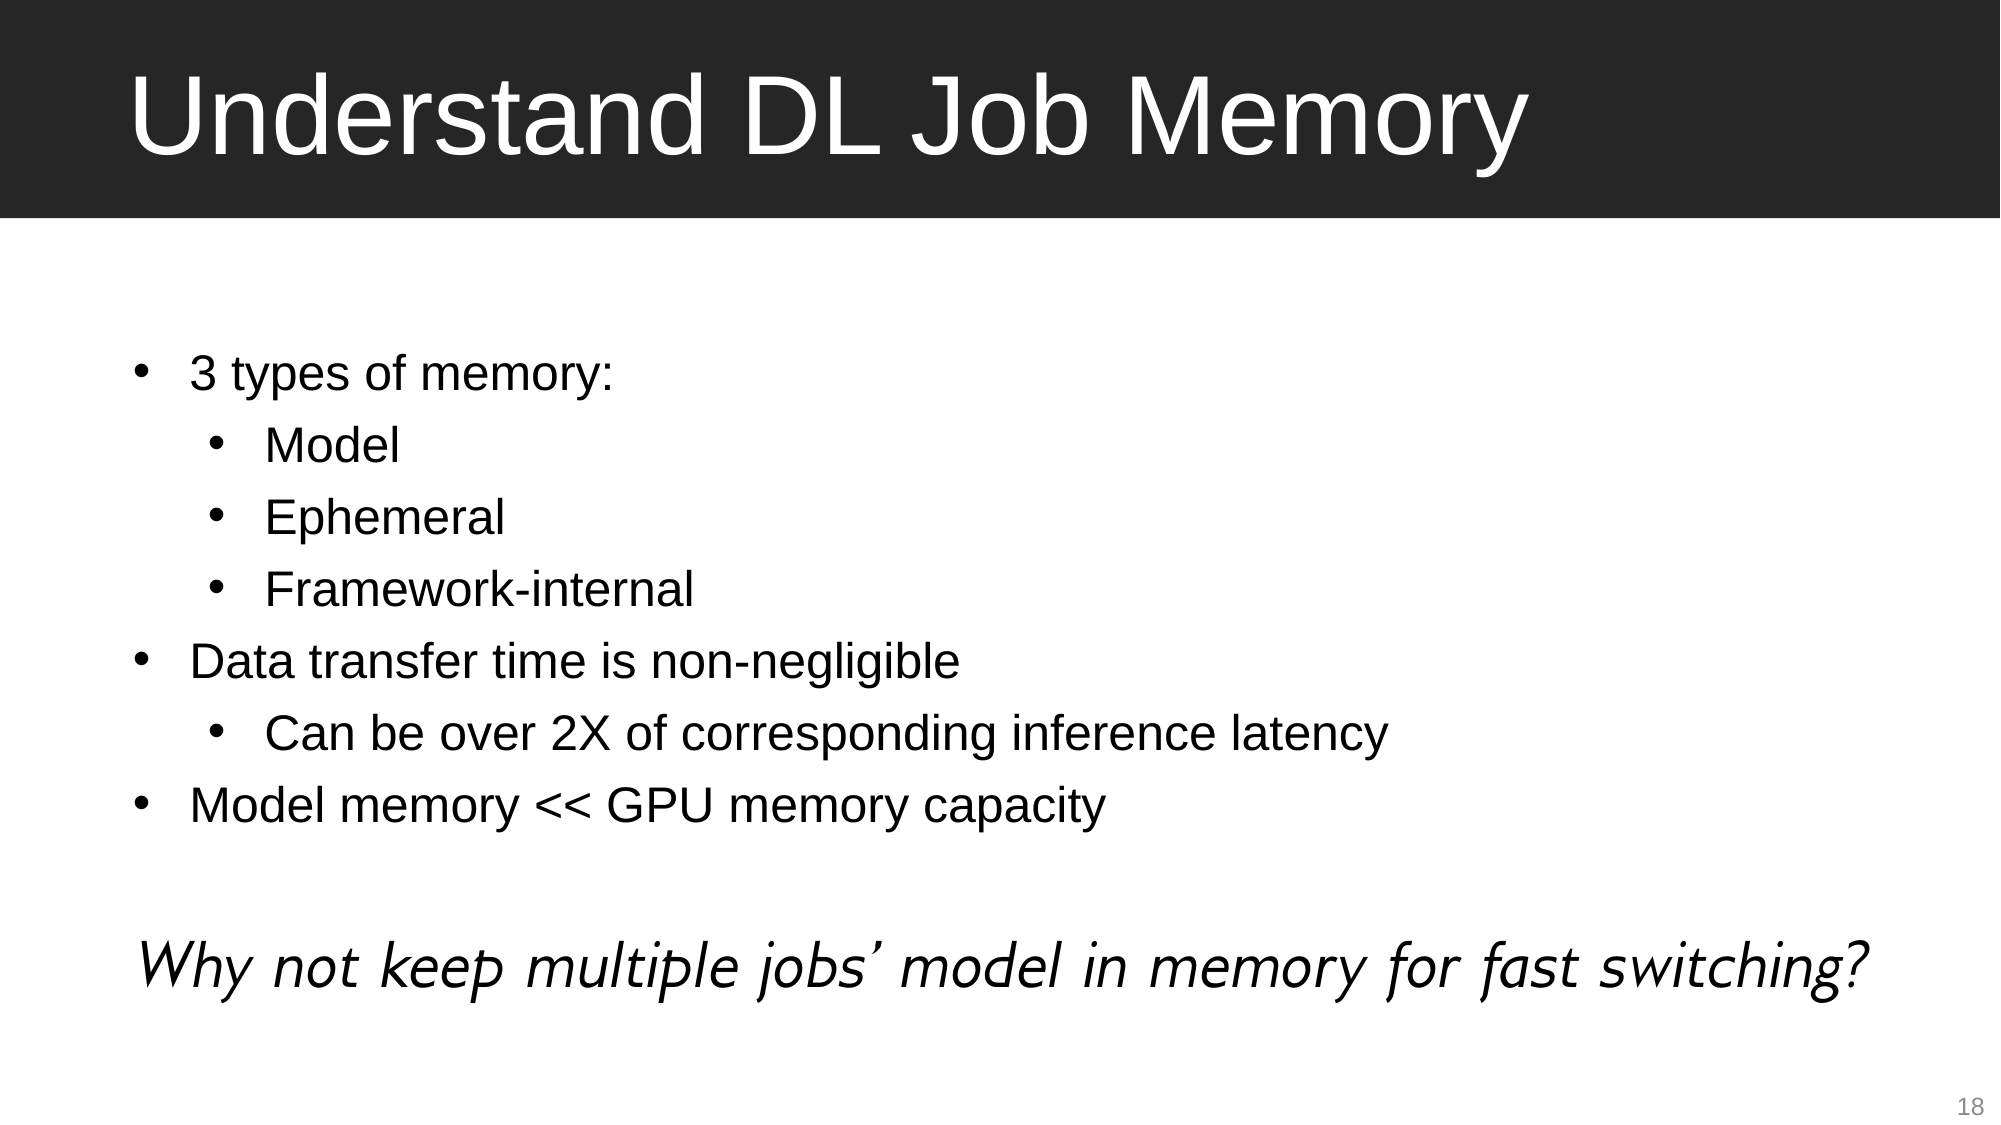

# Understand DL Job Memory
3 types of memory:
Model
Ephemeral
Framework-internal
Data transfer time is non-negligible
Can be over 2X of corresponding inference latency
Model memory << GPU memory capacity

Deep Learning Frameworks
Why not keep multiple jobs’ model in memory for fast switching?
18